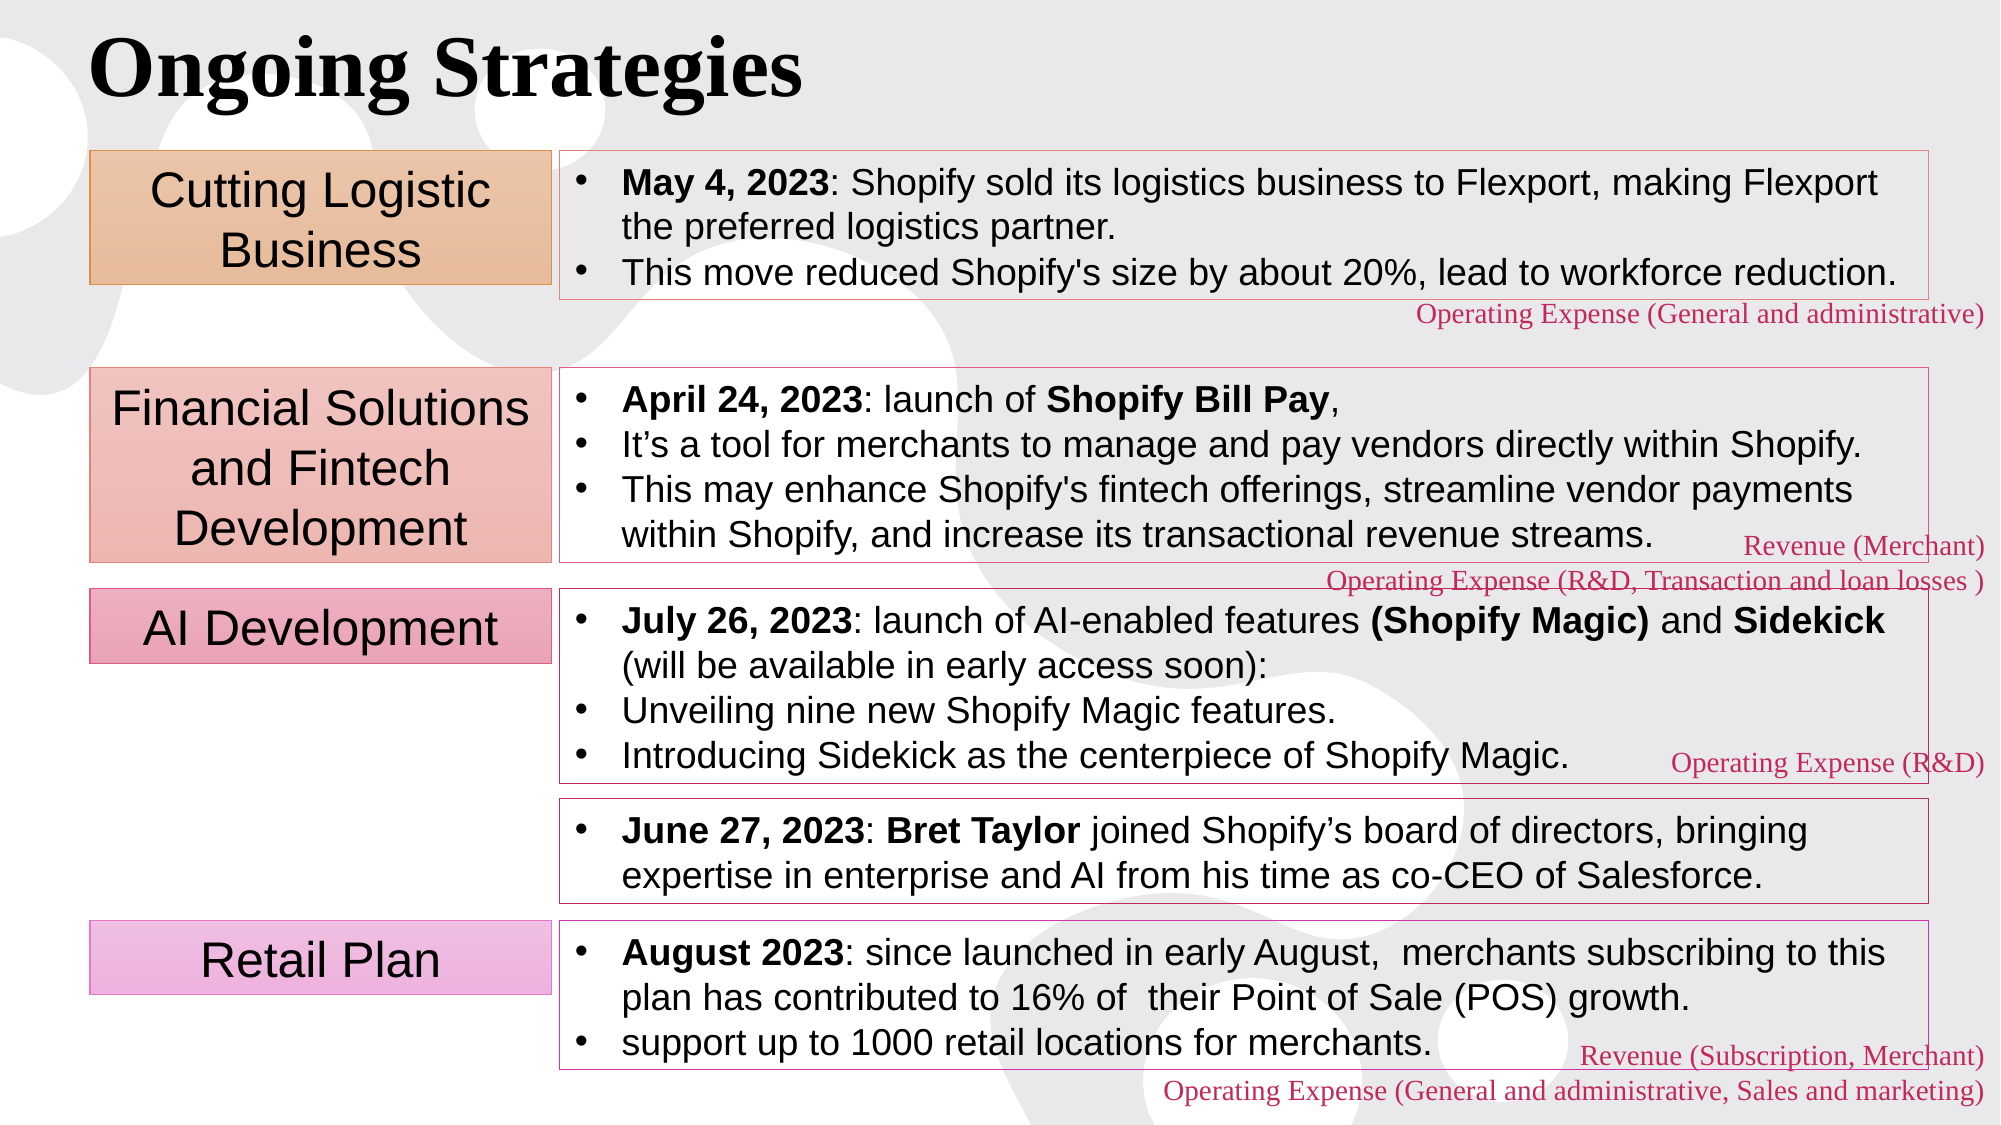

# Ongoing Strategies
Cutting Logistic Business
May 4, 2023: Shopify sold its logistics business to Flexport, making Flexport the preferred logistics partner.
This move reduced Shopify's size by about 20%, lead to workforce reduction.
Operating Expense (General and administrative)
Financial Solutions and Fintech Development
April 24, 2023: launch of Shopify Bill Pay,
It’s a tool for merchants to manage and pay vendors directly within Shopify.
This may enhance Shopify's fintech offerings, streamline vendor payments within Shopify, and increase its transactional revenue streams.
Revenue (Merchant)
Operating Expense (R&D, Transaction and loan losses )
AI Development
July 26, 2023: launch of AI-enabled features (Shopify Magic) and Sidekick (will be available in early access soon):
Unveiling nine new Shopify Magic features.
Introducing Sidekick as the centerpiece of Shopify Magic.
Operating Expense (R&D)
June 27, 2023: Bret Taylor joined Shopify’s board of directors, bringing expertise in enterprise and AI from his time as co-CEO of Salesforce.
Retail Plan
August 2023: since launched in early August,  merchants subscribing to this plan has contributed to 16% of  their Point of Sale (POS) growth.
support up to 1000 retail locations for merchants.
Revenue (Subscription, Merchant)
Operating Expense (General and administrative, Sales and marketing)